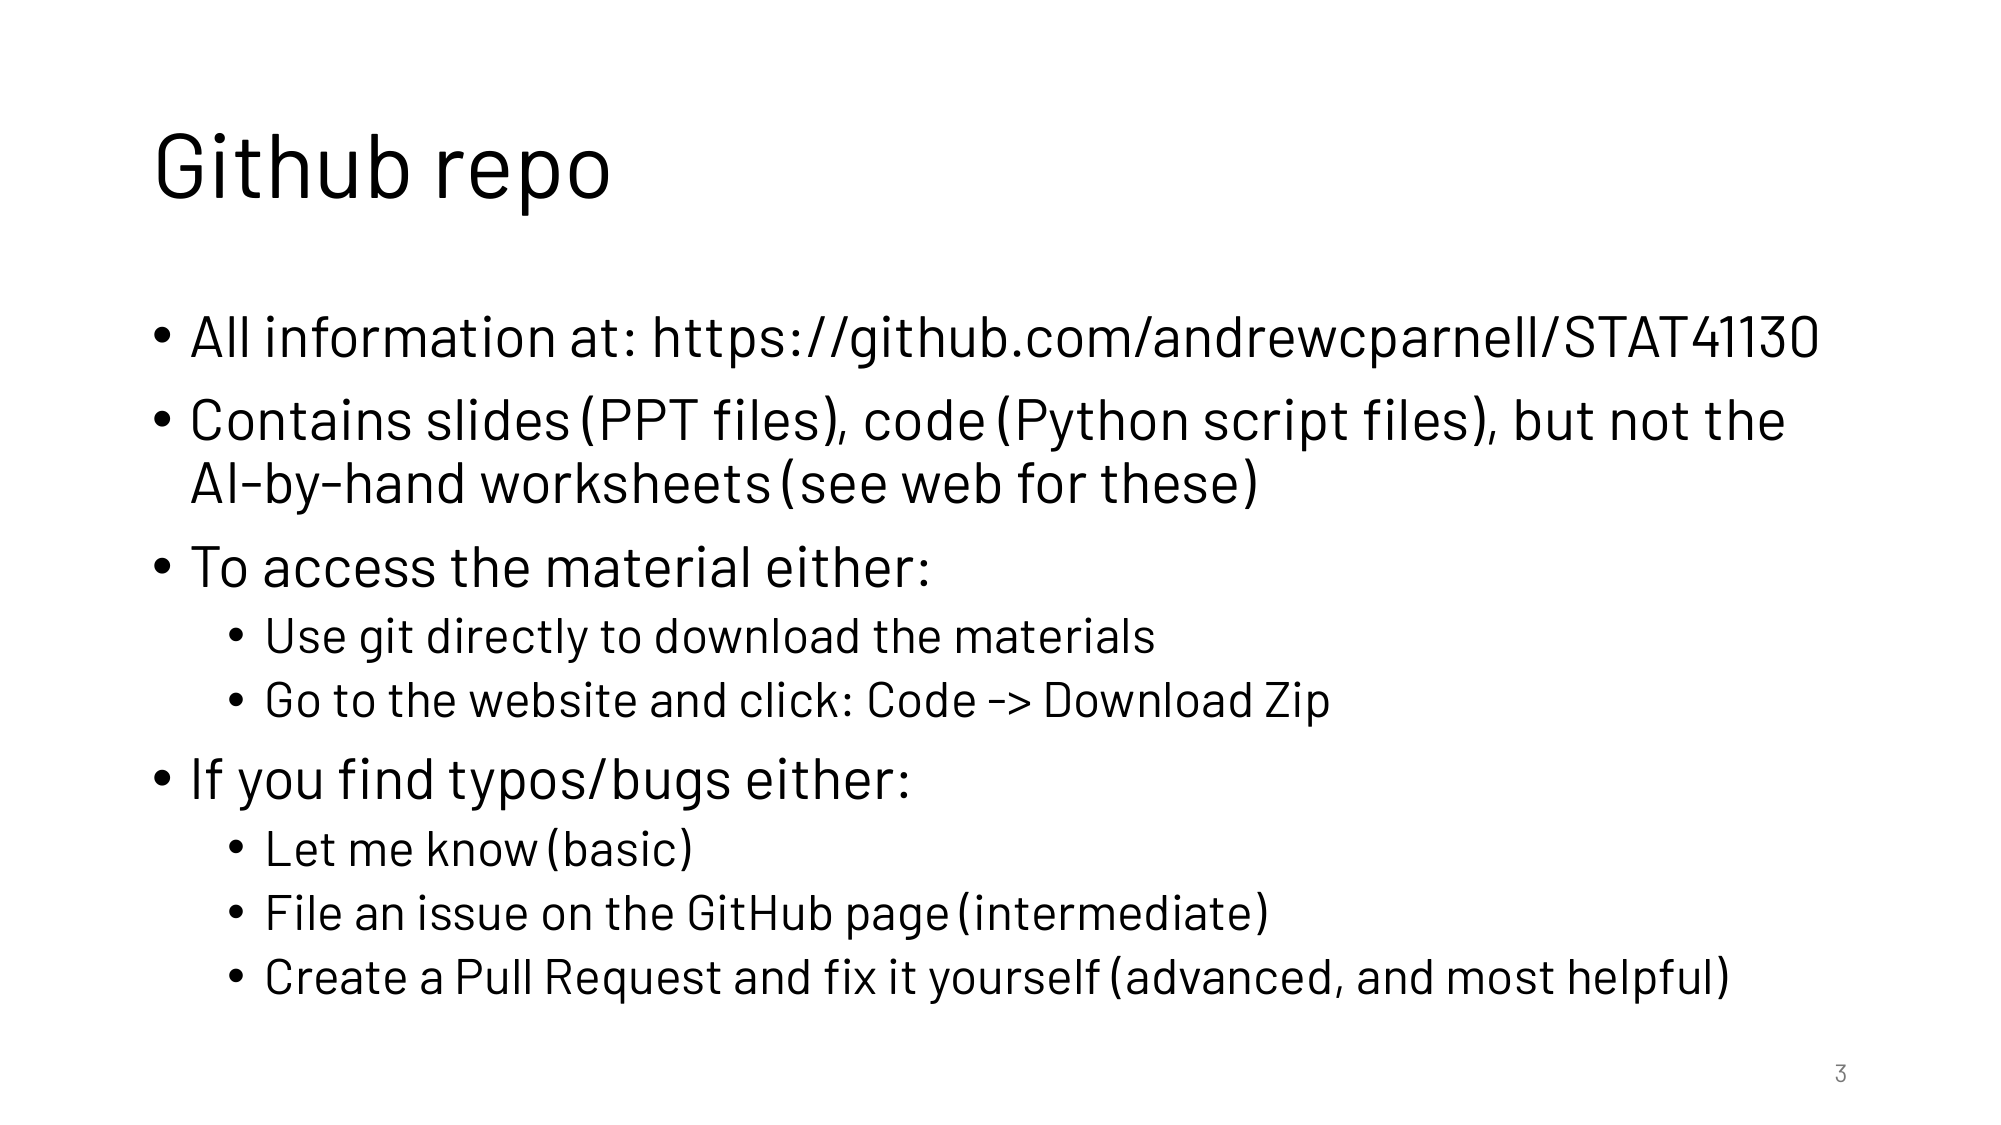

# Github repo
All information at: https://github.com/andrewcparnell/STAT41130
Contains slides (PPT files), code (Python script files), but not the AI-by-hand worksheets (see web for these)
To access the material either:
Use git directly to download the materials
Go to the website and click: Code -> Download Zip
If you find typos/bugs either:
Let me know (basic)
File an issue on the GitHub page (intermediate)
Create a Pull Request and fix it yourself (advanced, and most helpful)
3